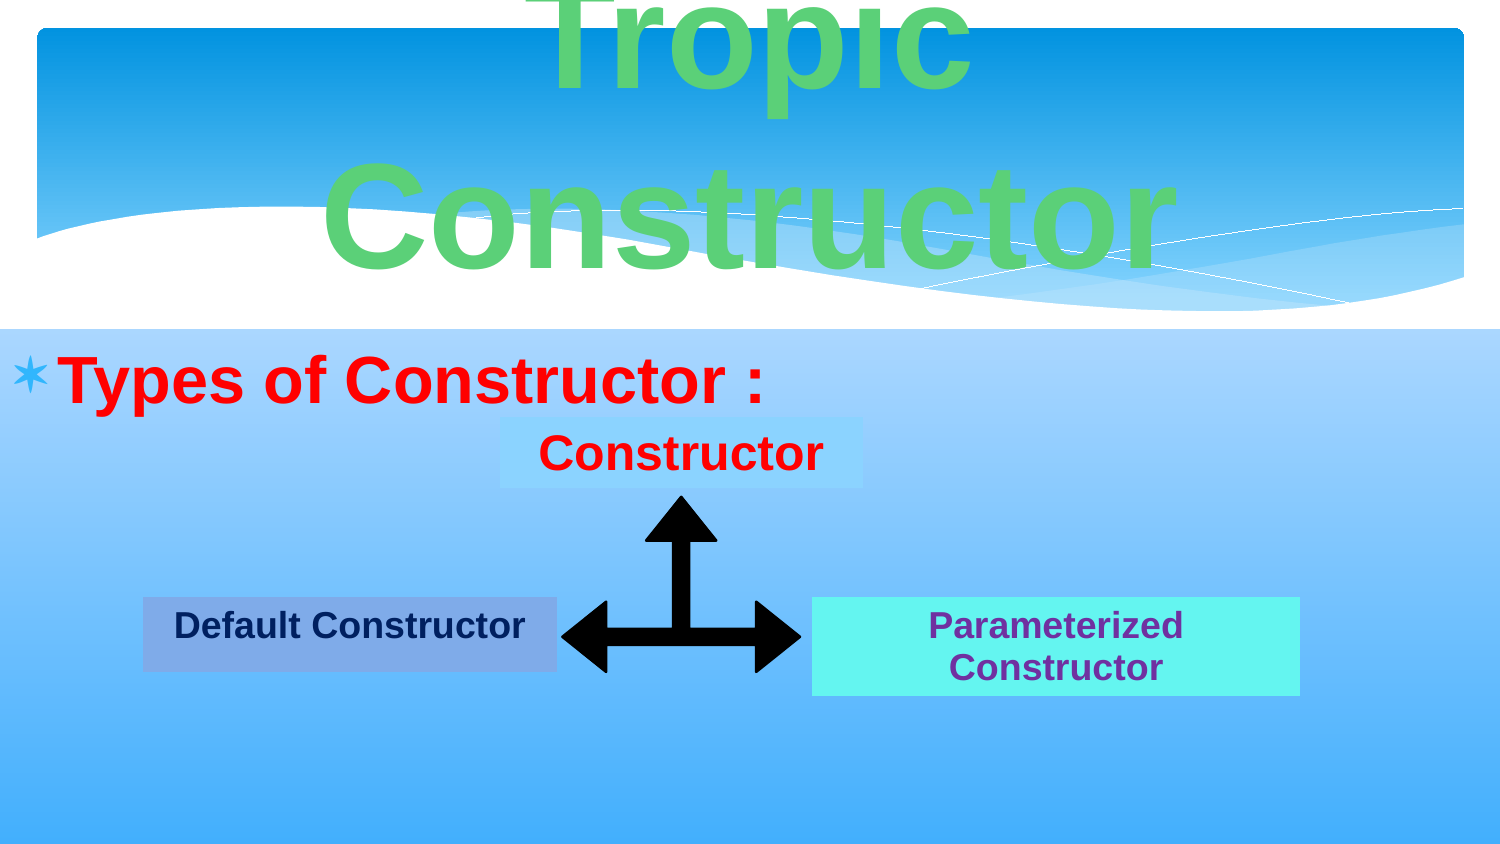

# Tropic Constructor
Types of Constructor :

| Constructor |
| --- |

| Default Constructor |
| --- |
| Parameterized Constructor |
| --- |